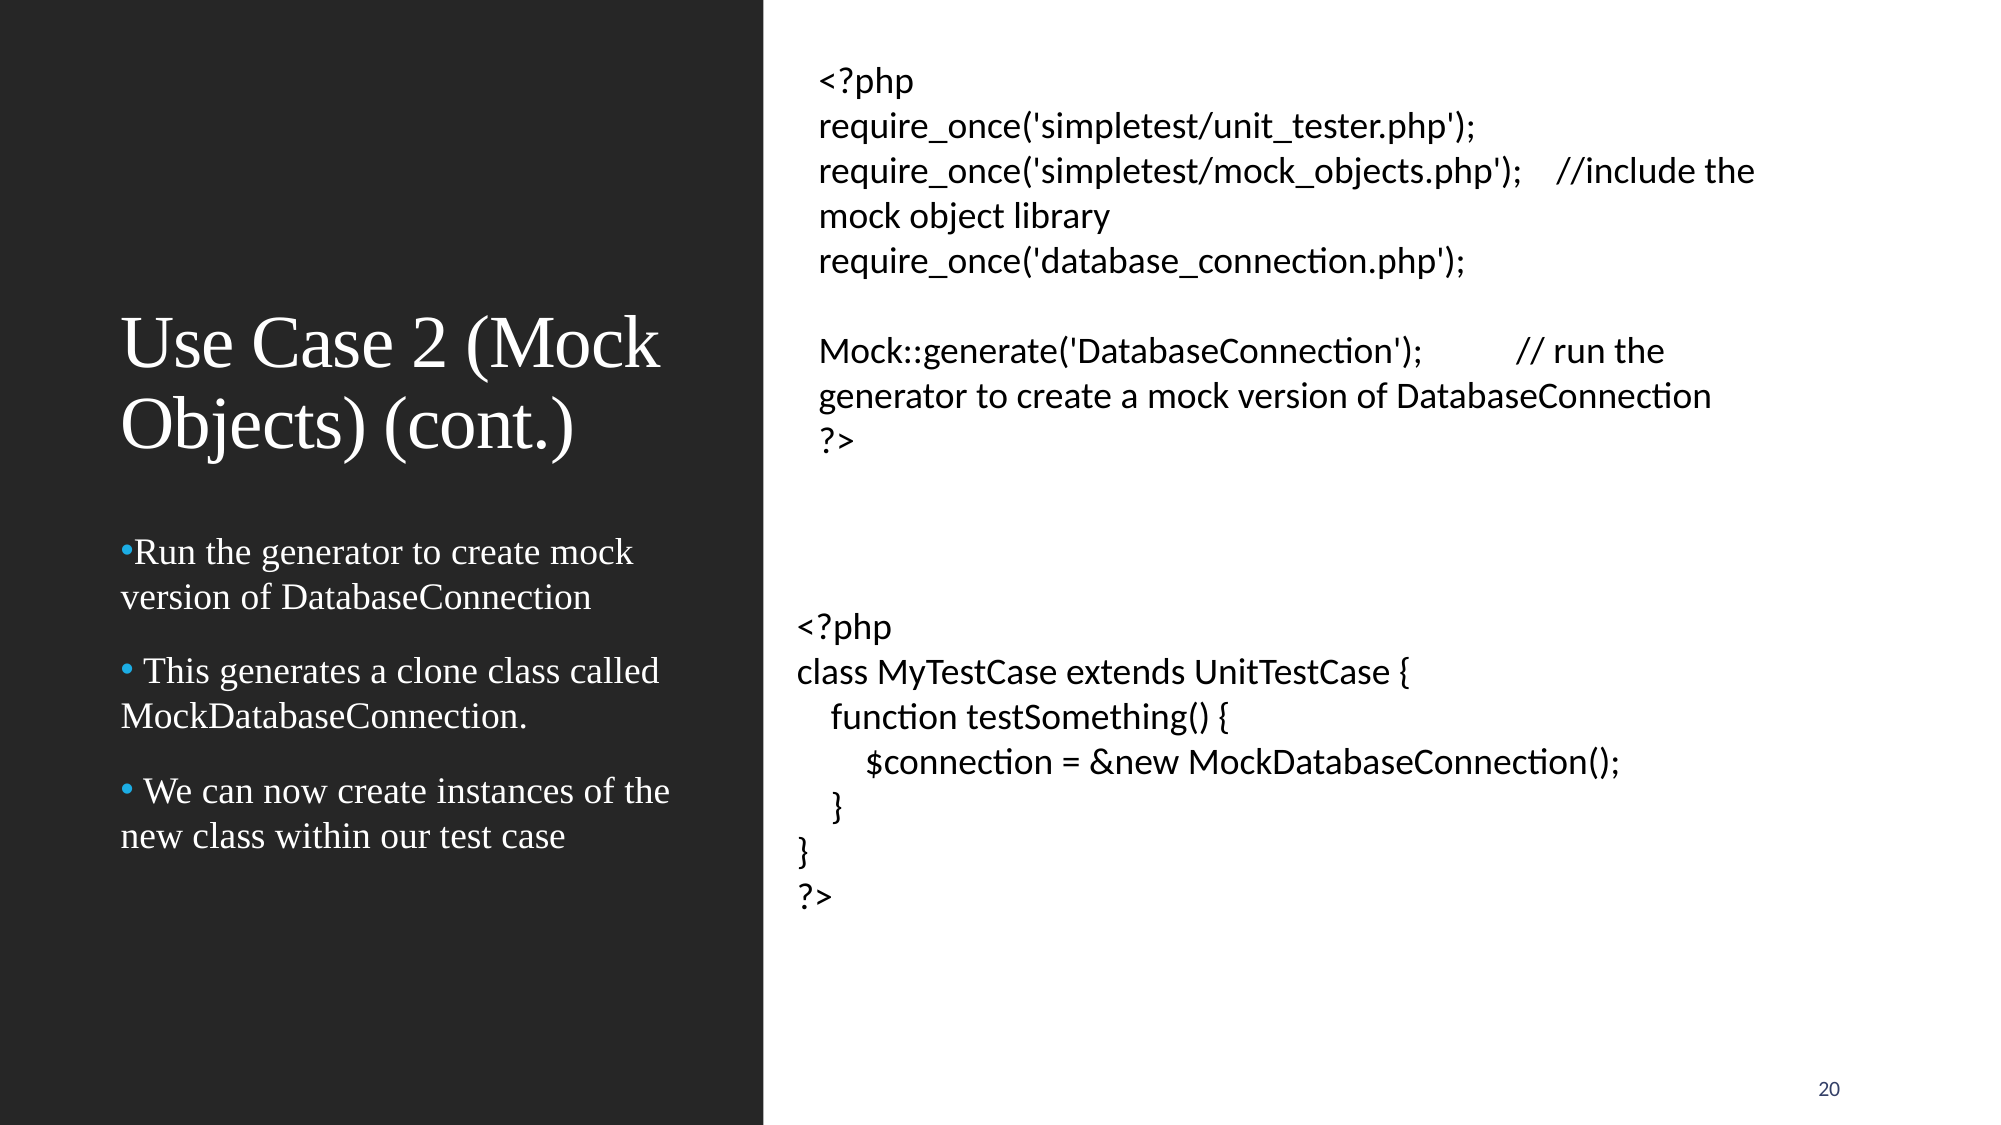

<?php
require_once('simpletest/unit_tester.php');
require_once('simpletest/mock_objects.php');    //include the mock object library
require_once('database_connection.php');

Mock::generate('DatabaseConnection');           // run the generator to create a mock version of DatabaseConnection
?>
# Use Case 2 (Mock Objects) (cont.)
Run the generator to create mock version of DatabaseConnection
 This generates a clone class called MockDatabaseConnection.
 We can now create instances of the new class within our test case

<?php
class MyTestCase extends UnitTestCase {
    function testSomething() {
        $connection = &new MockDatabaseConnection();
    }
}
?>
20